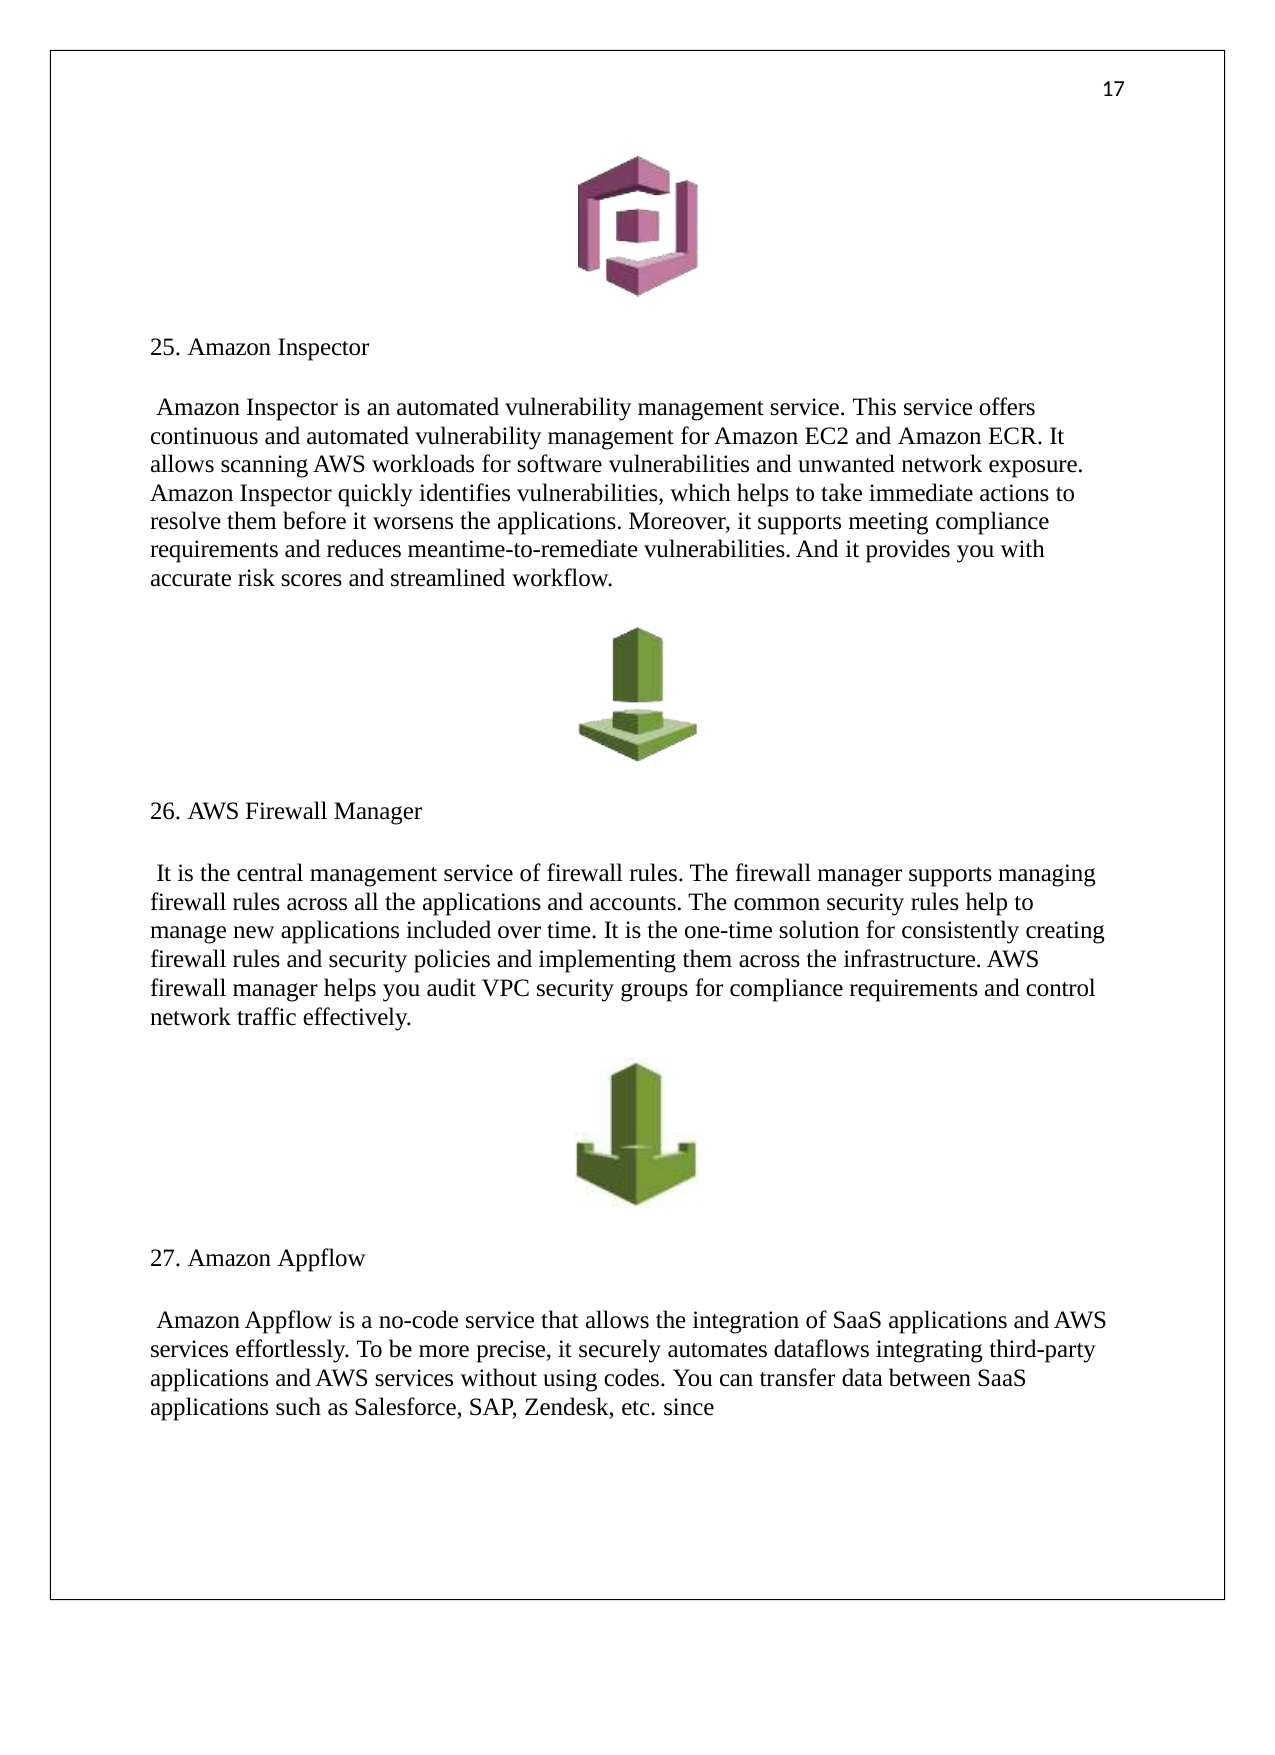

17

25. Amazon Inspector

Amazon Inspector is an automated vulnerability management service. This service offers  continuous and automated vulnerability management for Amazon EC2 and Amazon ECR. It  allows scanning AWS workloads for software vulnerabilities and unwanted network exposure.  Amazon Inspector quickly identifies vulnerabilities, which helps to take immediate actions to  resolve them before it worsens the applications. Moreover, it supports meeting compliance  requirements and reduces meantime-to-remediate vulnerabilities. And it provides you with  accurate risk scores and streamlined workflow.

26. AWS Firewall Manager

It is the central management service of firewall rules. The firewall manager supports managing  firewall rules across all the applications and accounts. The common security rules help to  manage new applications included over time. It is the one-time solution for consistently creating  firewall rules and security policies and implementing them across the infrastructure. AWS  firewall manager helps you audit VPC security groups for compliance requirements and control  network traffic effectively.

27. Amazon Appflow

Amazon Appflow is a no-code service that allows the integration of SaaS applications and AWS  services effortlessly. To be more precise, it securely automates dataflows integrating third-party  applications and AWS services without using codes. You can transfer data between SaaS  applications such as Salesforce, SAP, Zendesk, etc. since